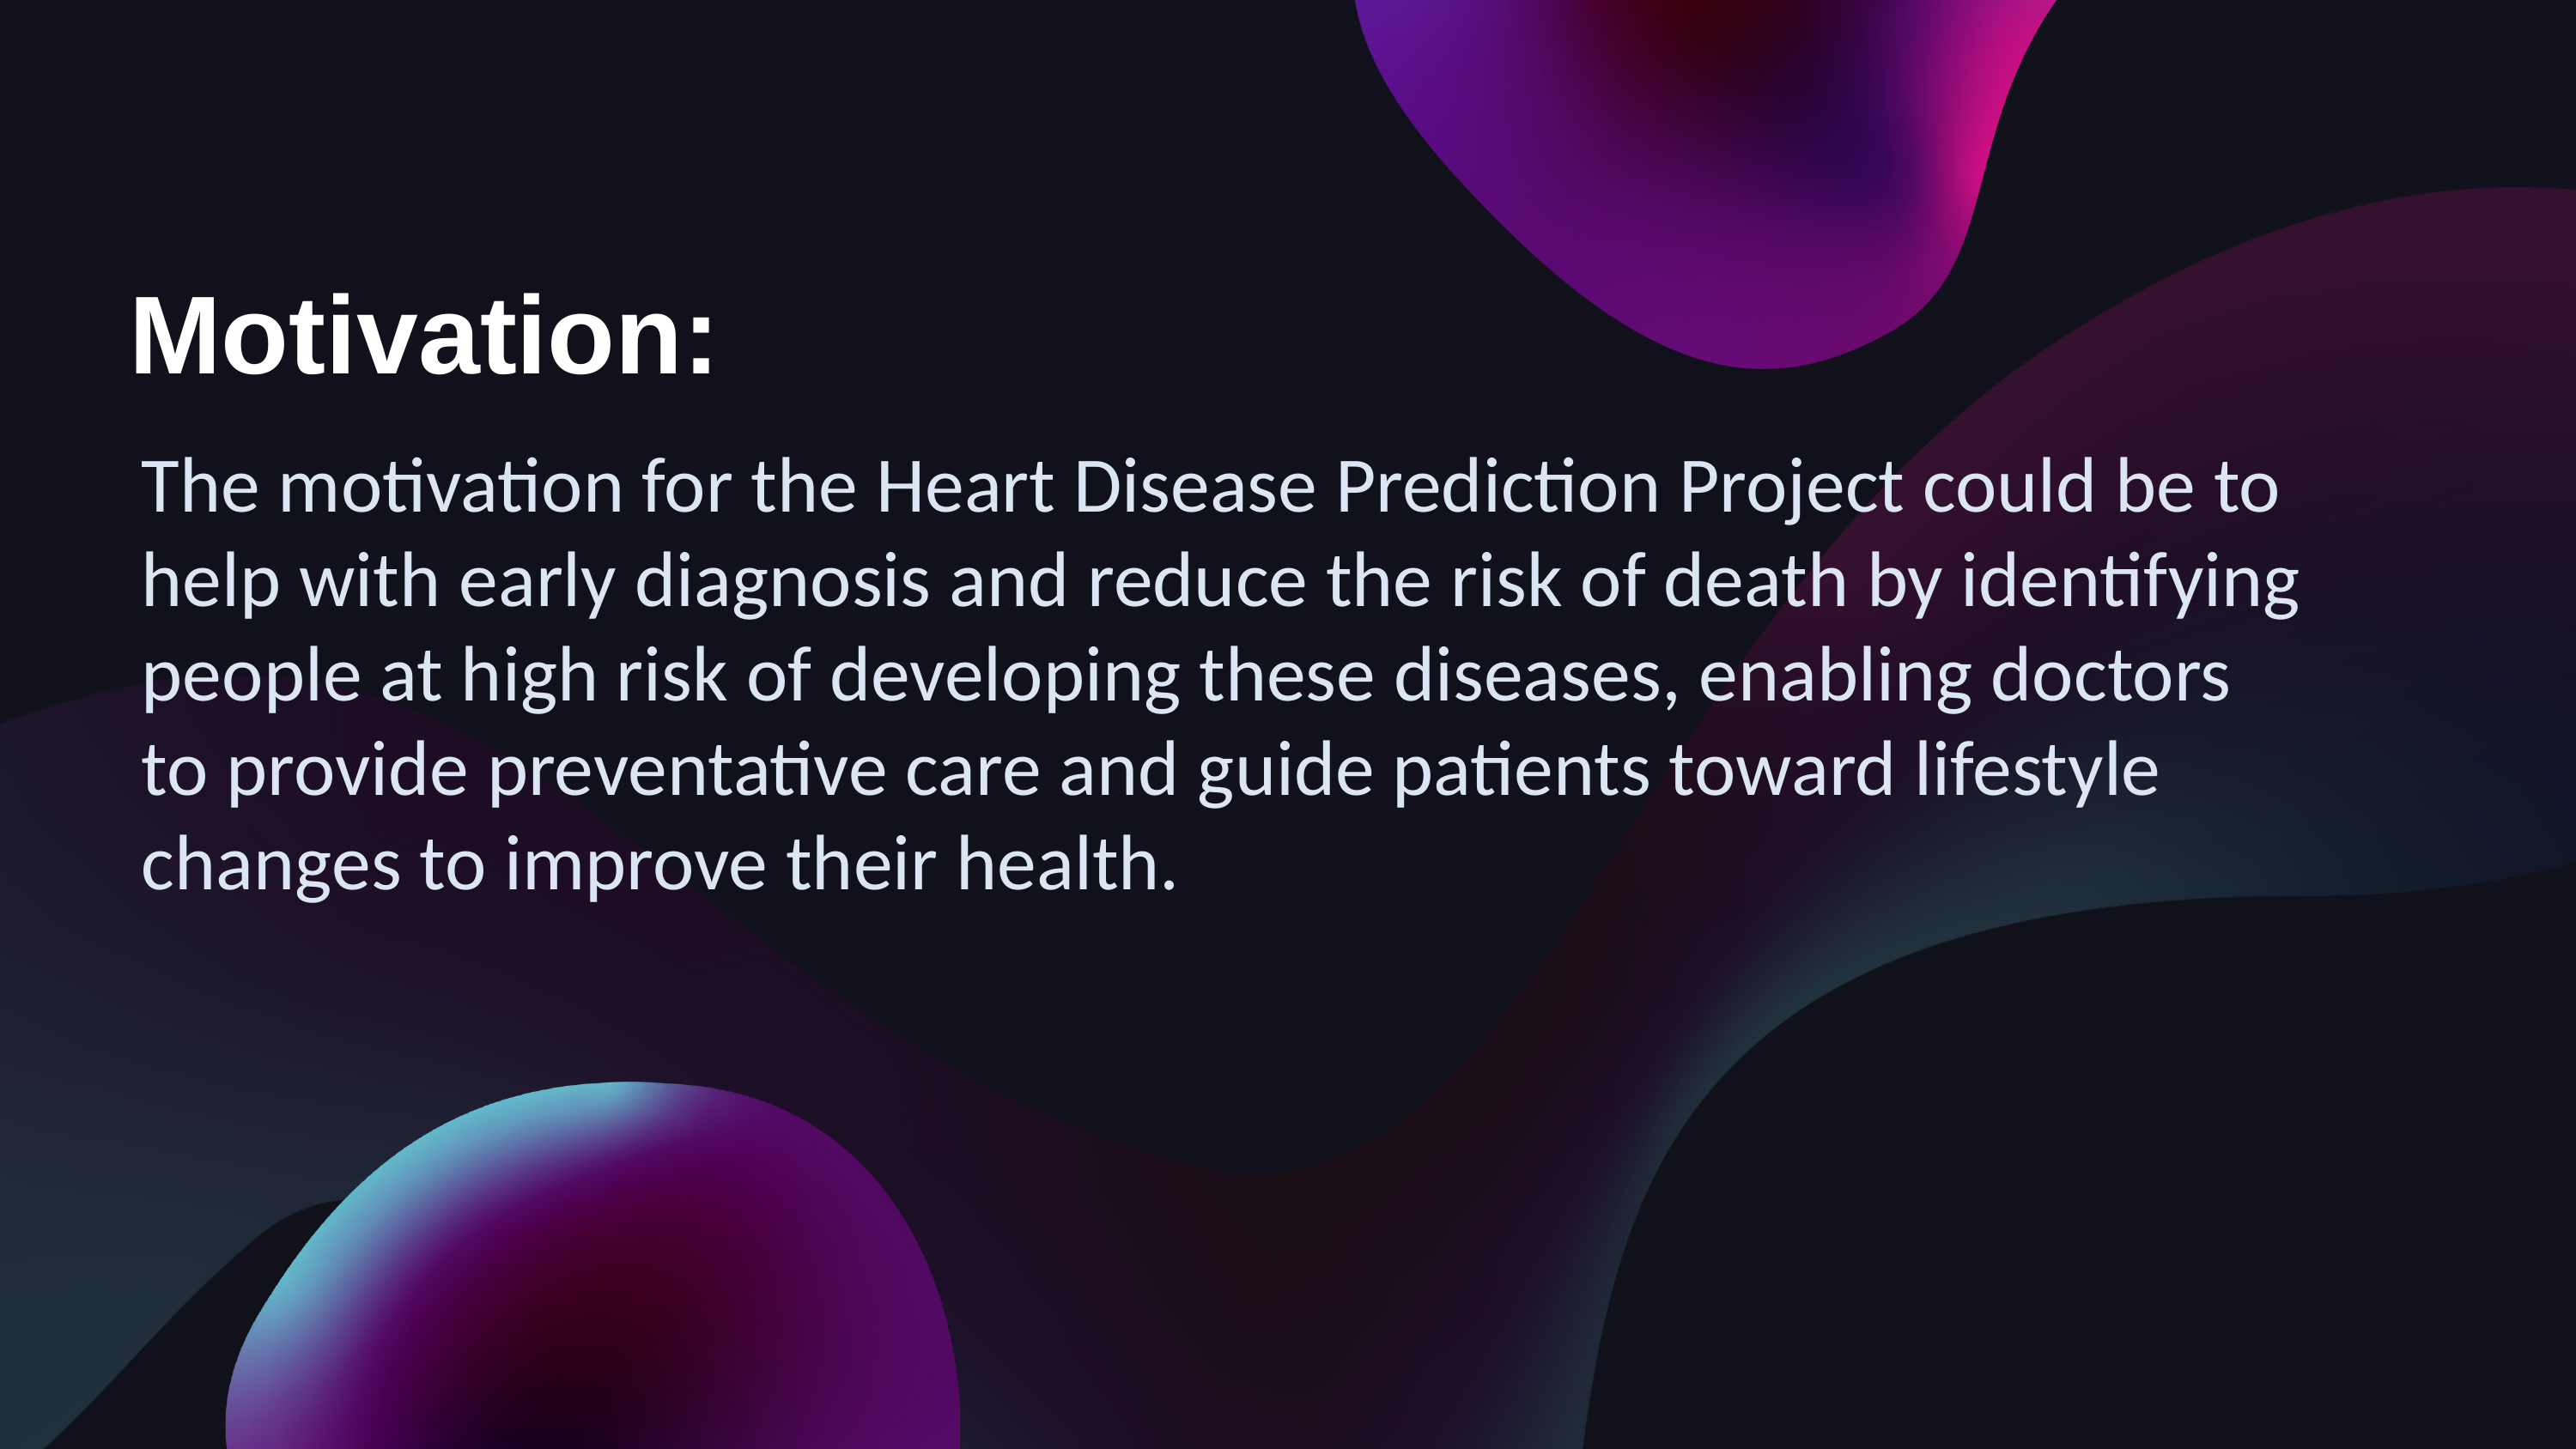

Motivation:
The motivation for the Heart Disease Prediction Project could be to help with early diagnosis and reduce the risk of death by identifying people at high risk of developing these diseases, enabling doctors to provide preventative care and guide patients toward lifestyle changes to improve their health.